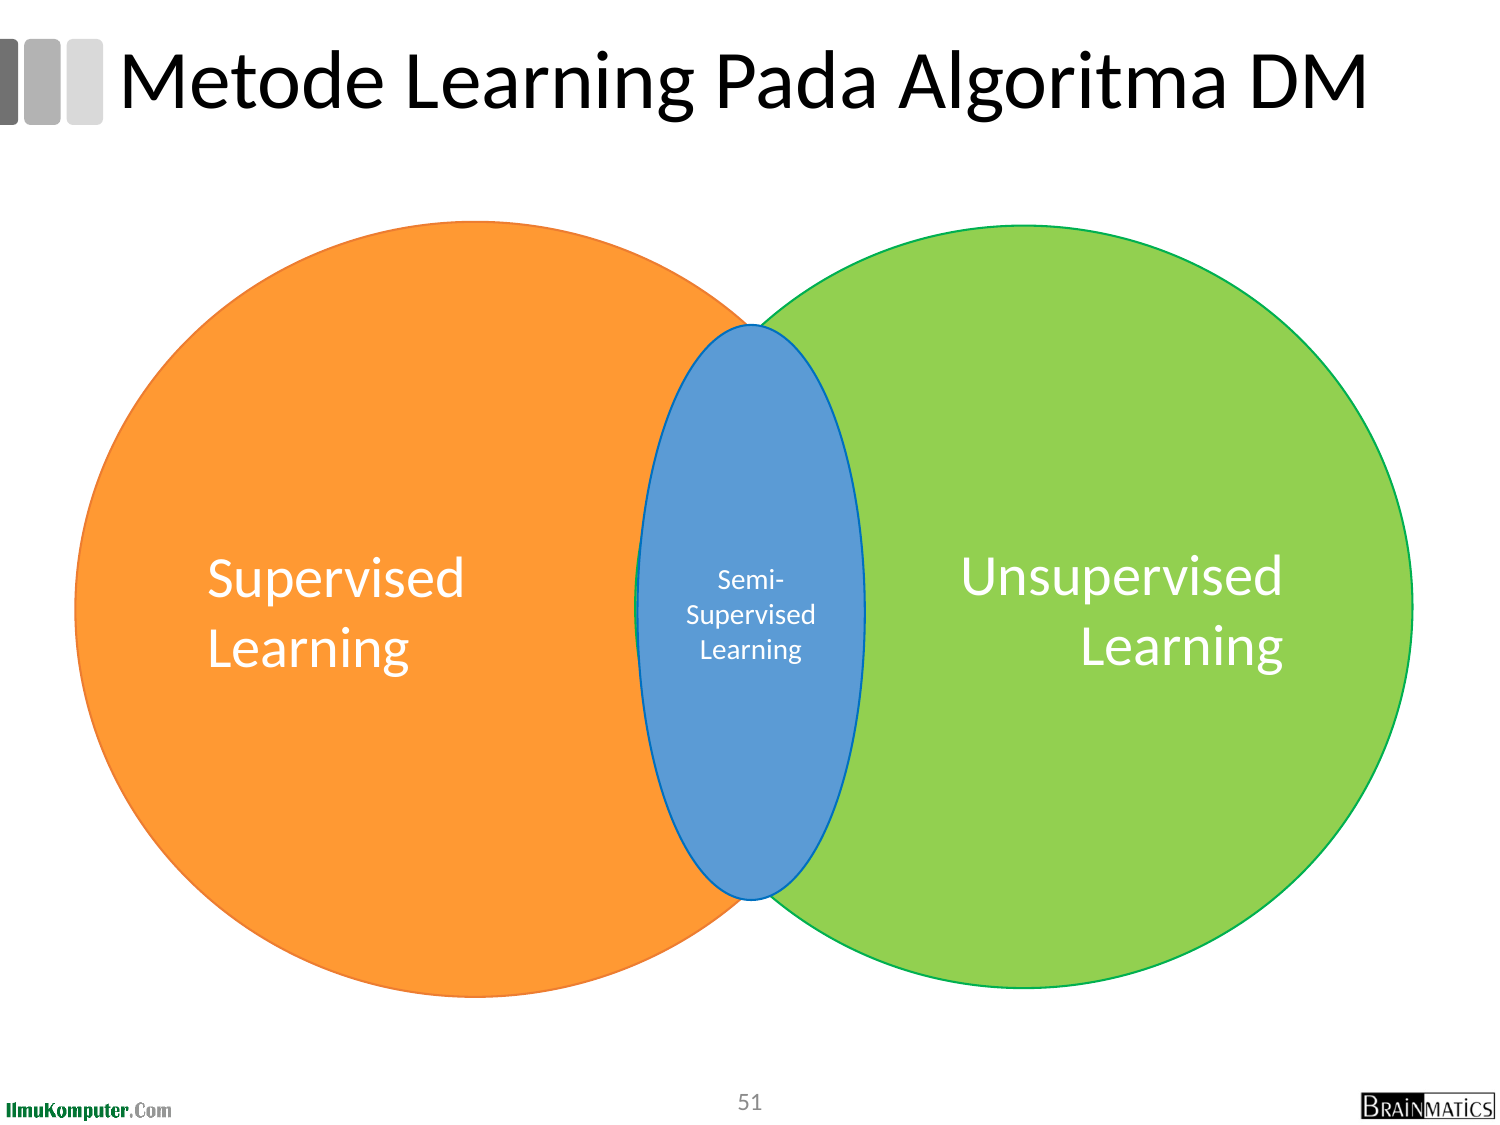

# Metode Learning Pada Algoritma DM
Supervised
Learning
Unsupervised
Learning
Semi-Supervised Learning
51